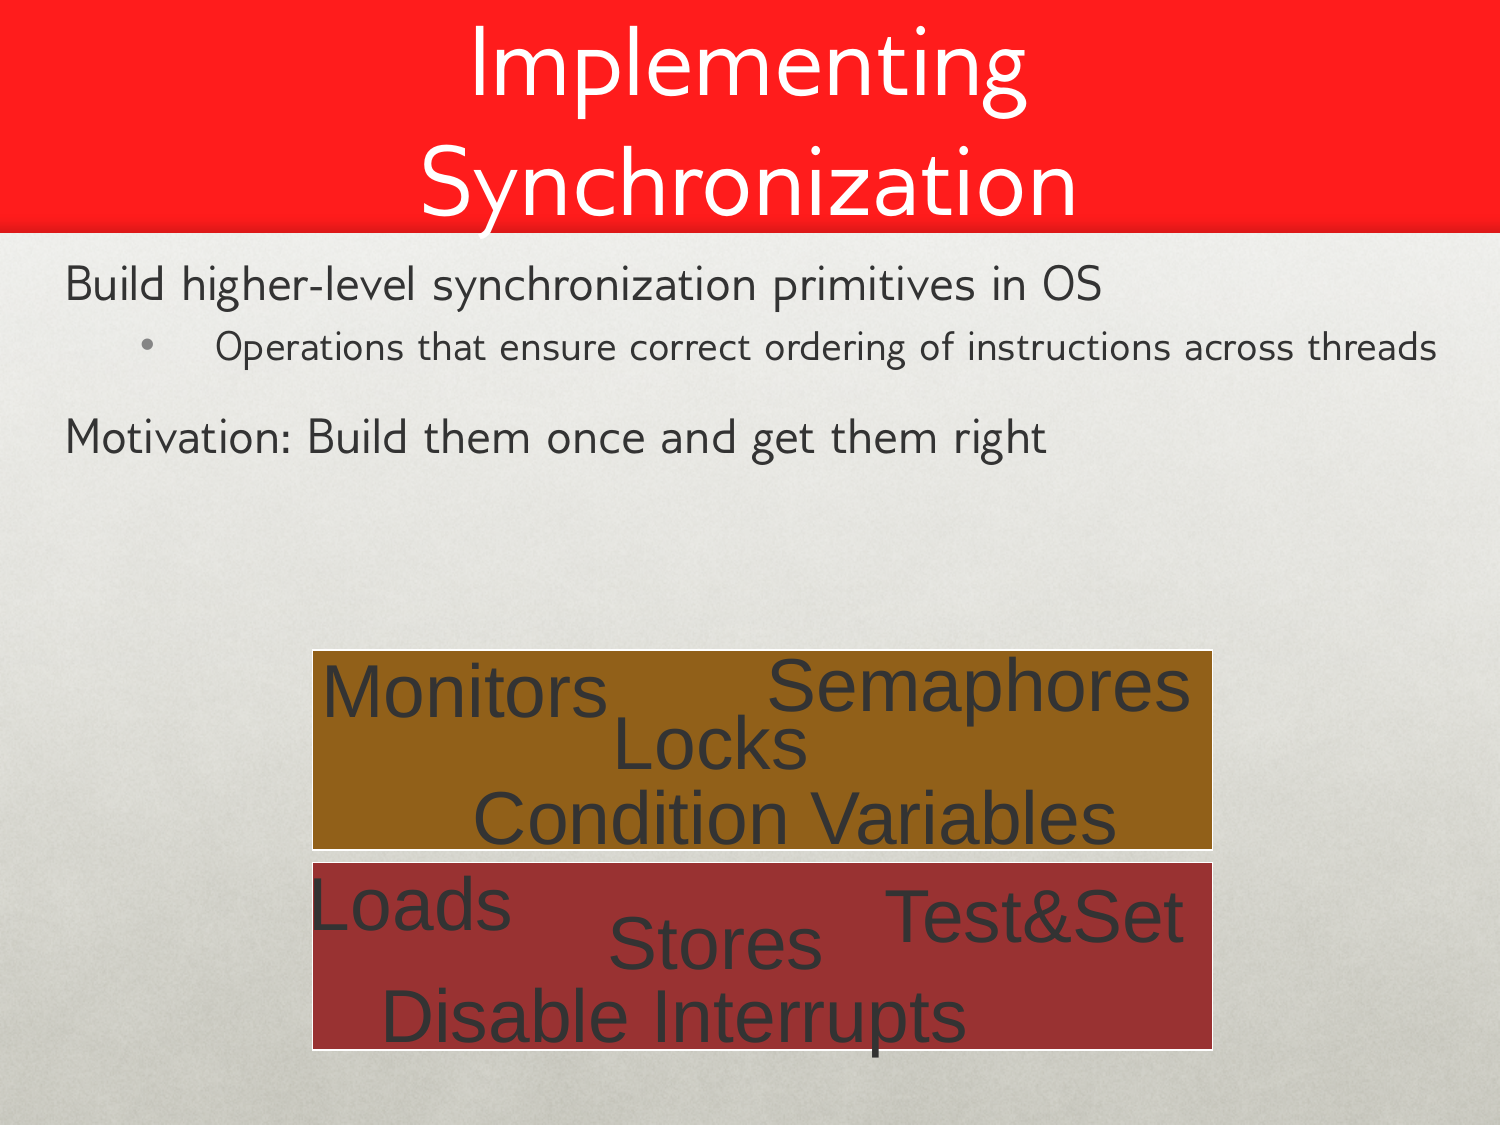

# Implementing Synchronization
Build higher-level synchronization primitives in OS
Operations that ensure correct ordering of instructions across threads
Motivation: Build them once and get them right

Semaphores
Monitors

Locks
Condition Variables
Loads
Test&Set

Stores
Disable Interrupts